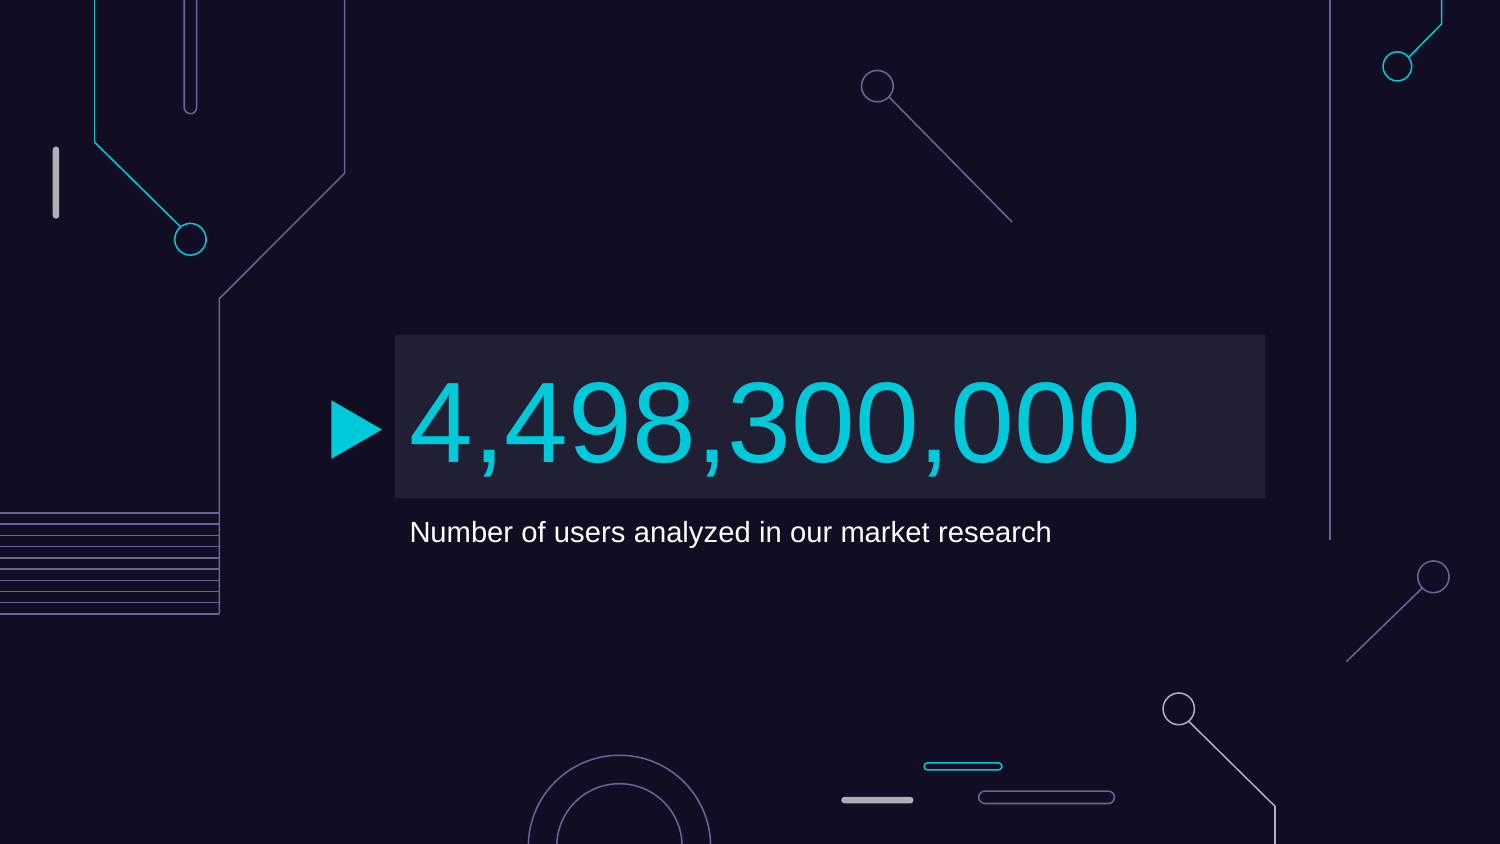

# 4,498,300,000

Number of users analyzed in our market research